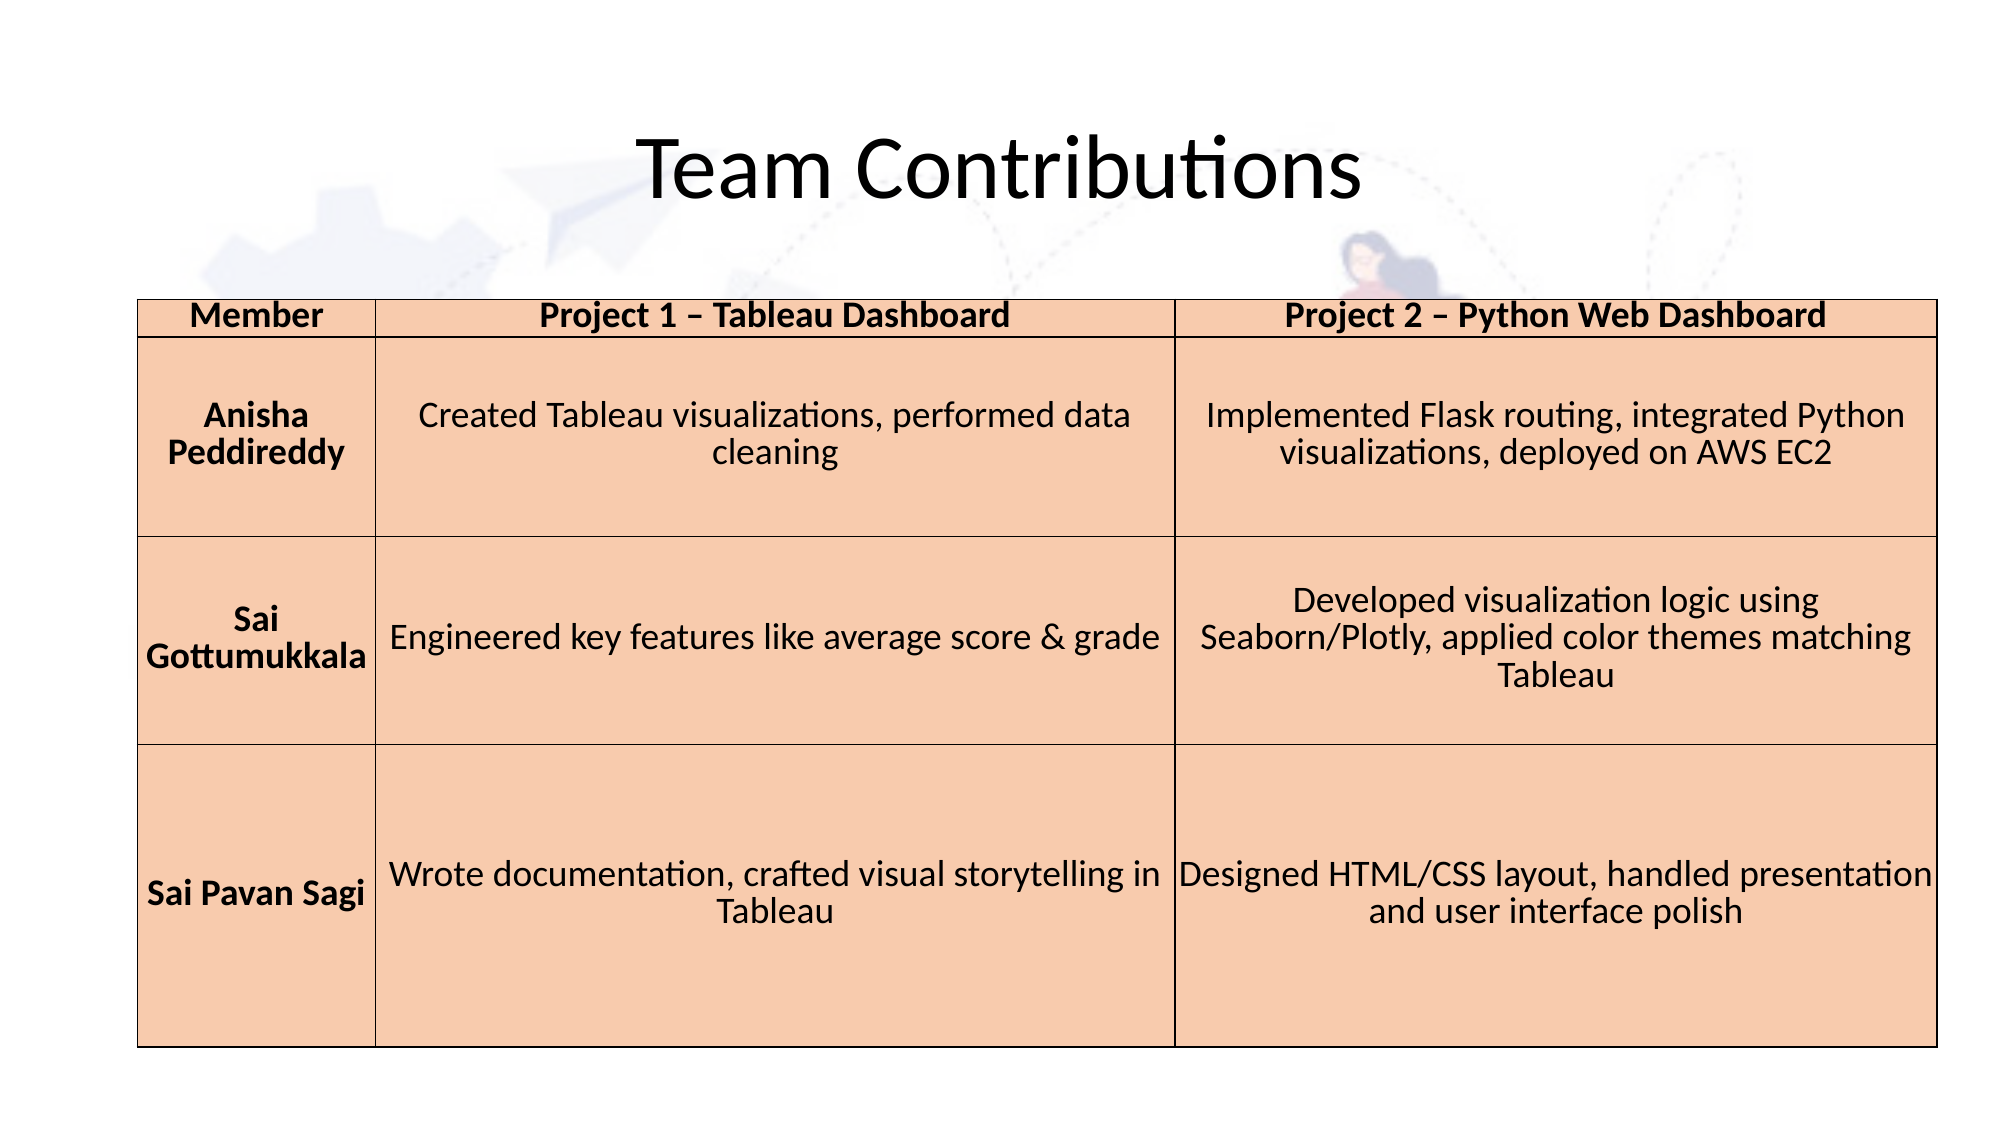

# Team Contributions
| Member | Project 1 – Tableau Dashboard | Project 2 – Python Web Dashboard |
| --- | --- | --- |
| Anisha Peddireddy | Created Tableau visualizations, performed data cleaning | Implemented Flask routing, integrated Python visualizations, deployed on AWS EC2 |
| Sai Gottumukkala | Engineered key features like average score & grade | Developed visualization logic using Seaborn/Plotly, applied color themes matching Tableau |
| Sai Pavan Sagi | Wrote documentation, crafted visual storytelling in Tableau | Designed HTML/CSS layout, handled presentation and user interface polish |